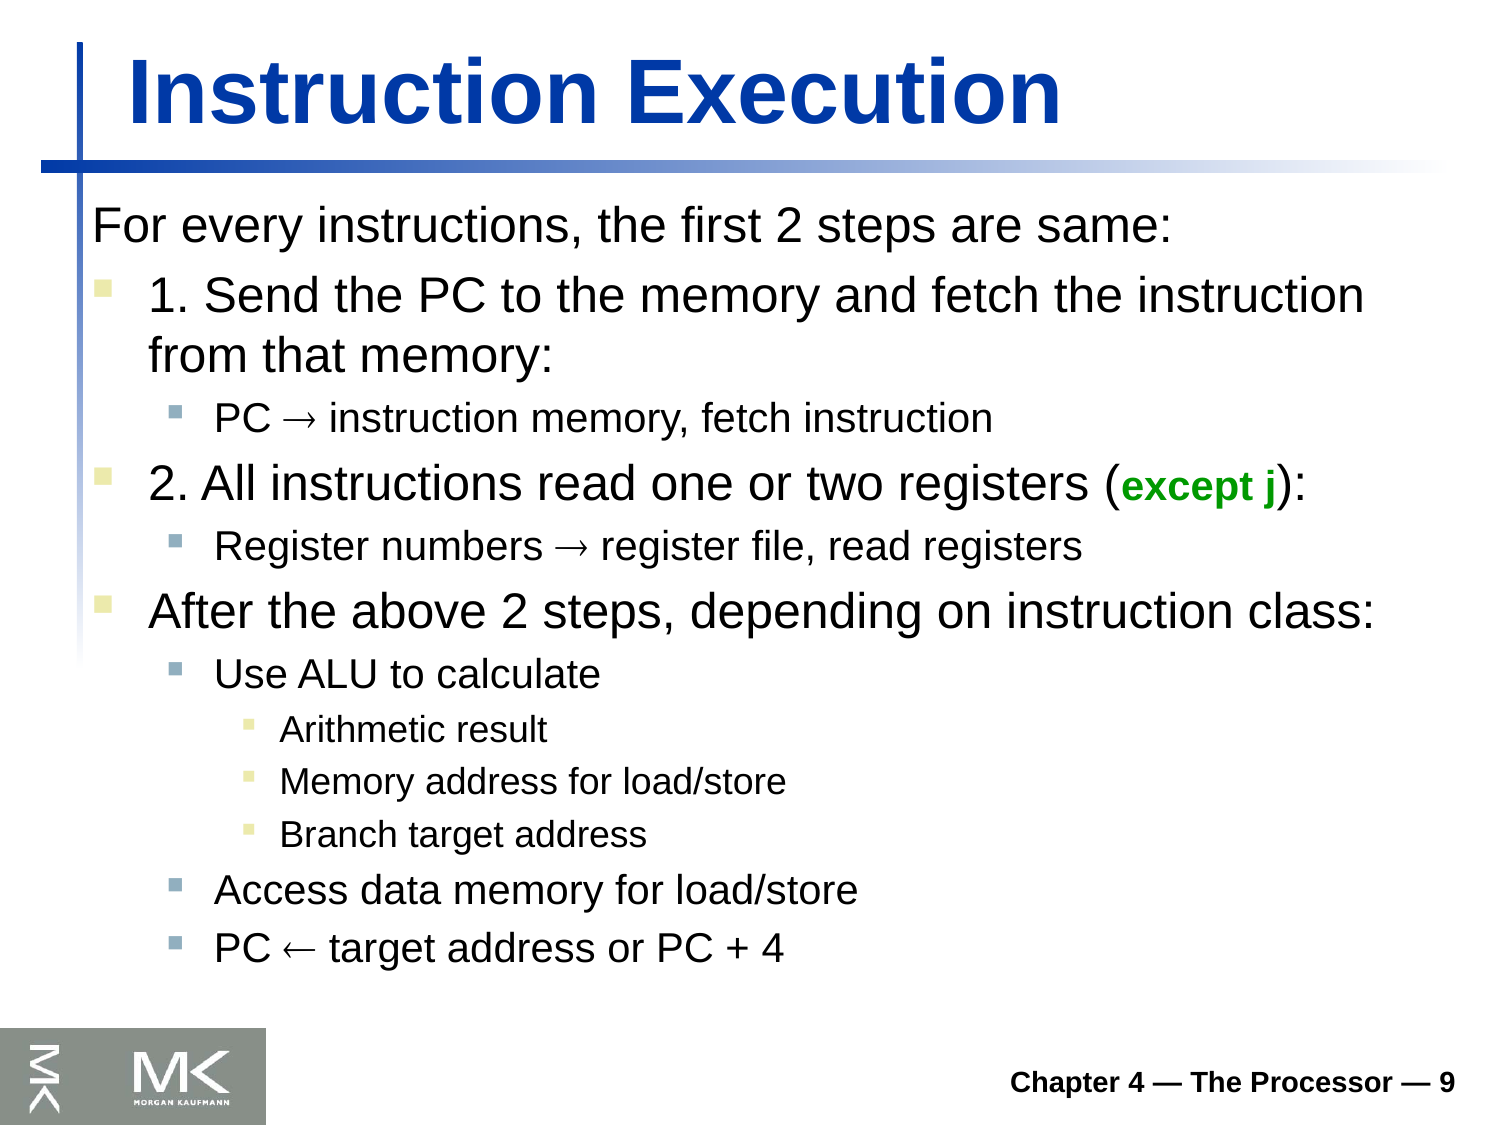

# Instruction Execution
For every instructions, the first 2 steps are same:
1. Send the PC to the memory and fetch the instruction from that memory:
PC → instruction memory, fetch instruction
2. All instructions read one or two registers (except j):
Register numbers → register file, read registers
After the above 2 steps, depending on instruction class:
Use ALU to calculate
Arithmetic result
Memory address for load/store
Branch target address
Access data memory for load/store
PC ← target address or PC + 4
Chapter 4 — The Processor — 9